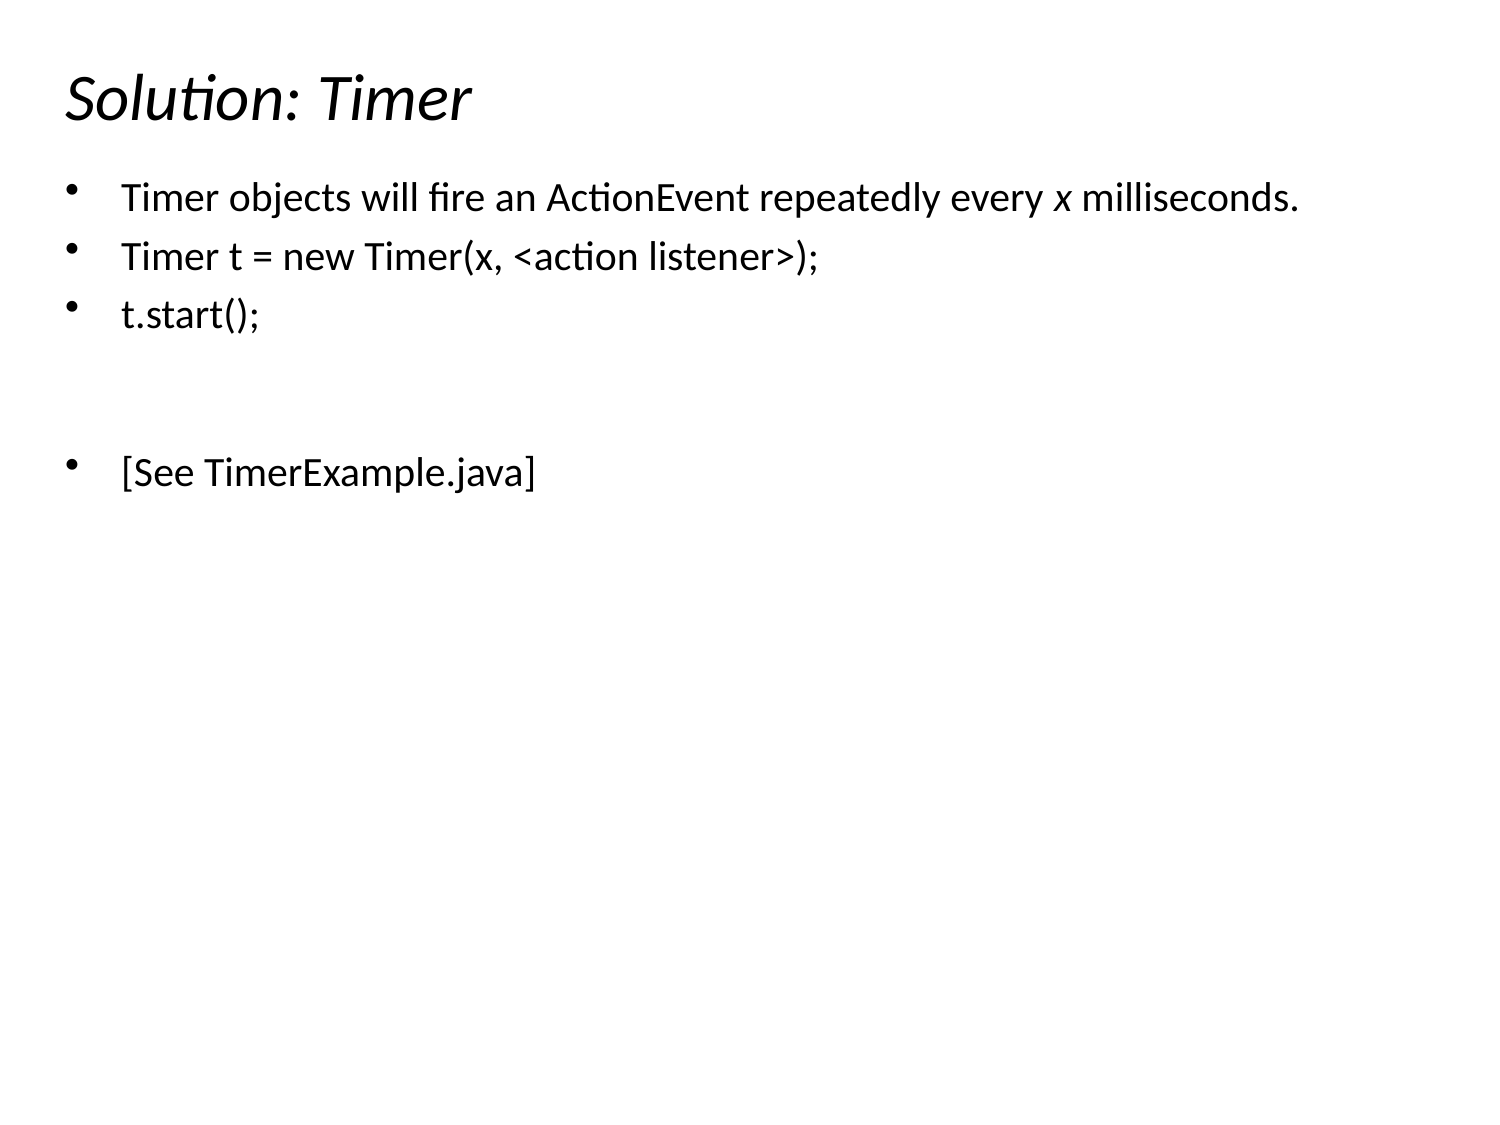

# Solution: Timer
Timer objects will fire an ActionEvent repeatedly every x milliseconds.
Timer t = new Timer(x, <action listener>);
t.start();
[See TimerExample.java]